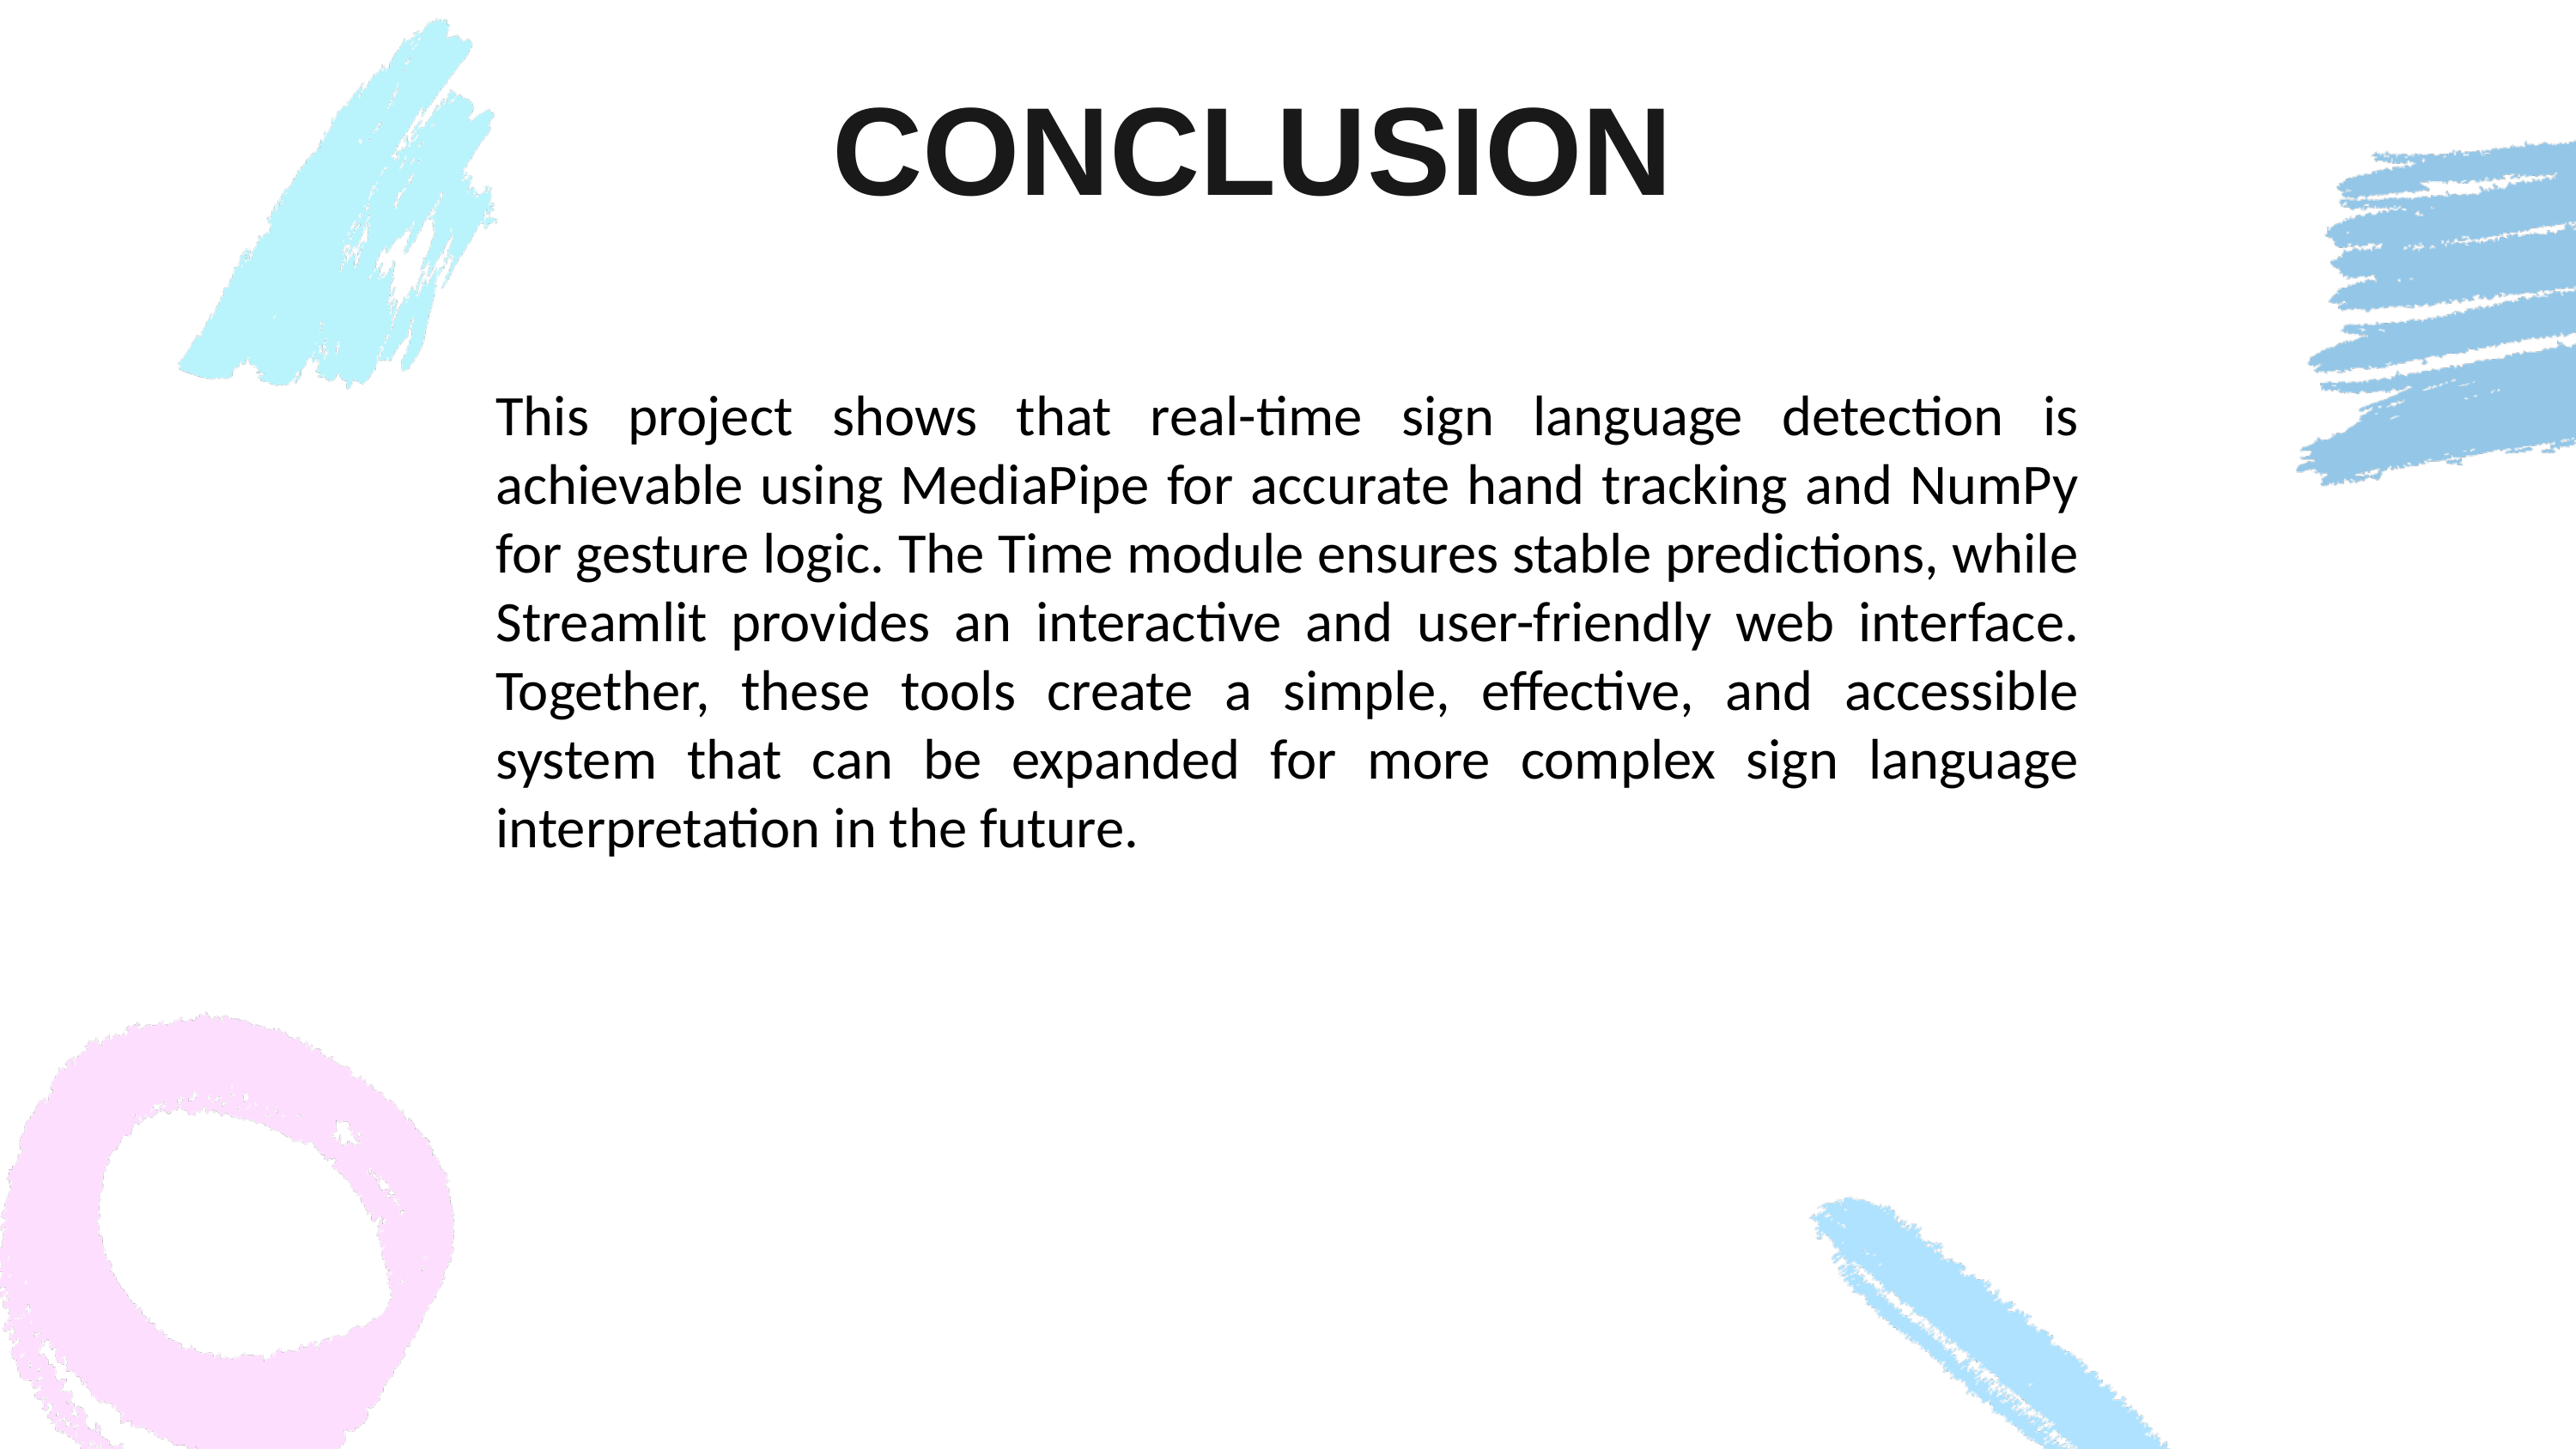

CONCLUSION
This project shows that real-time sign language detection is achievable using MediaPipe for accurate hand tracking and NumPy for gesture logic. The Time module ensures stable predictions, while Streamlit provides an interactive and user-friendly web interface. Together, these tools create a simple, effective, and accessible system that can be expanded for more complex sign language interpretation in the future.